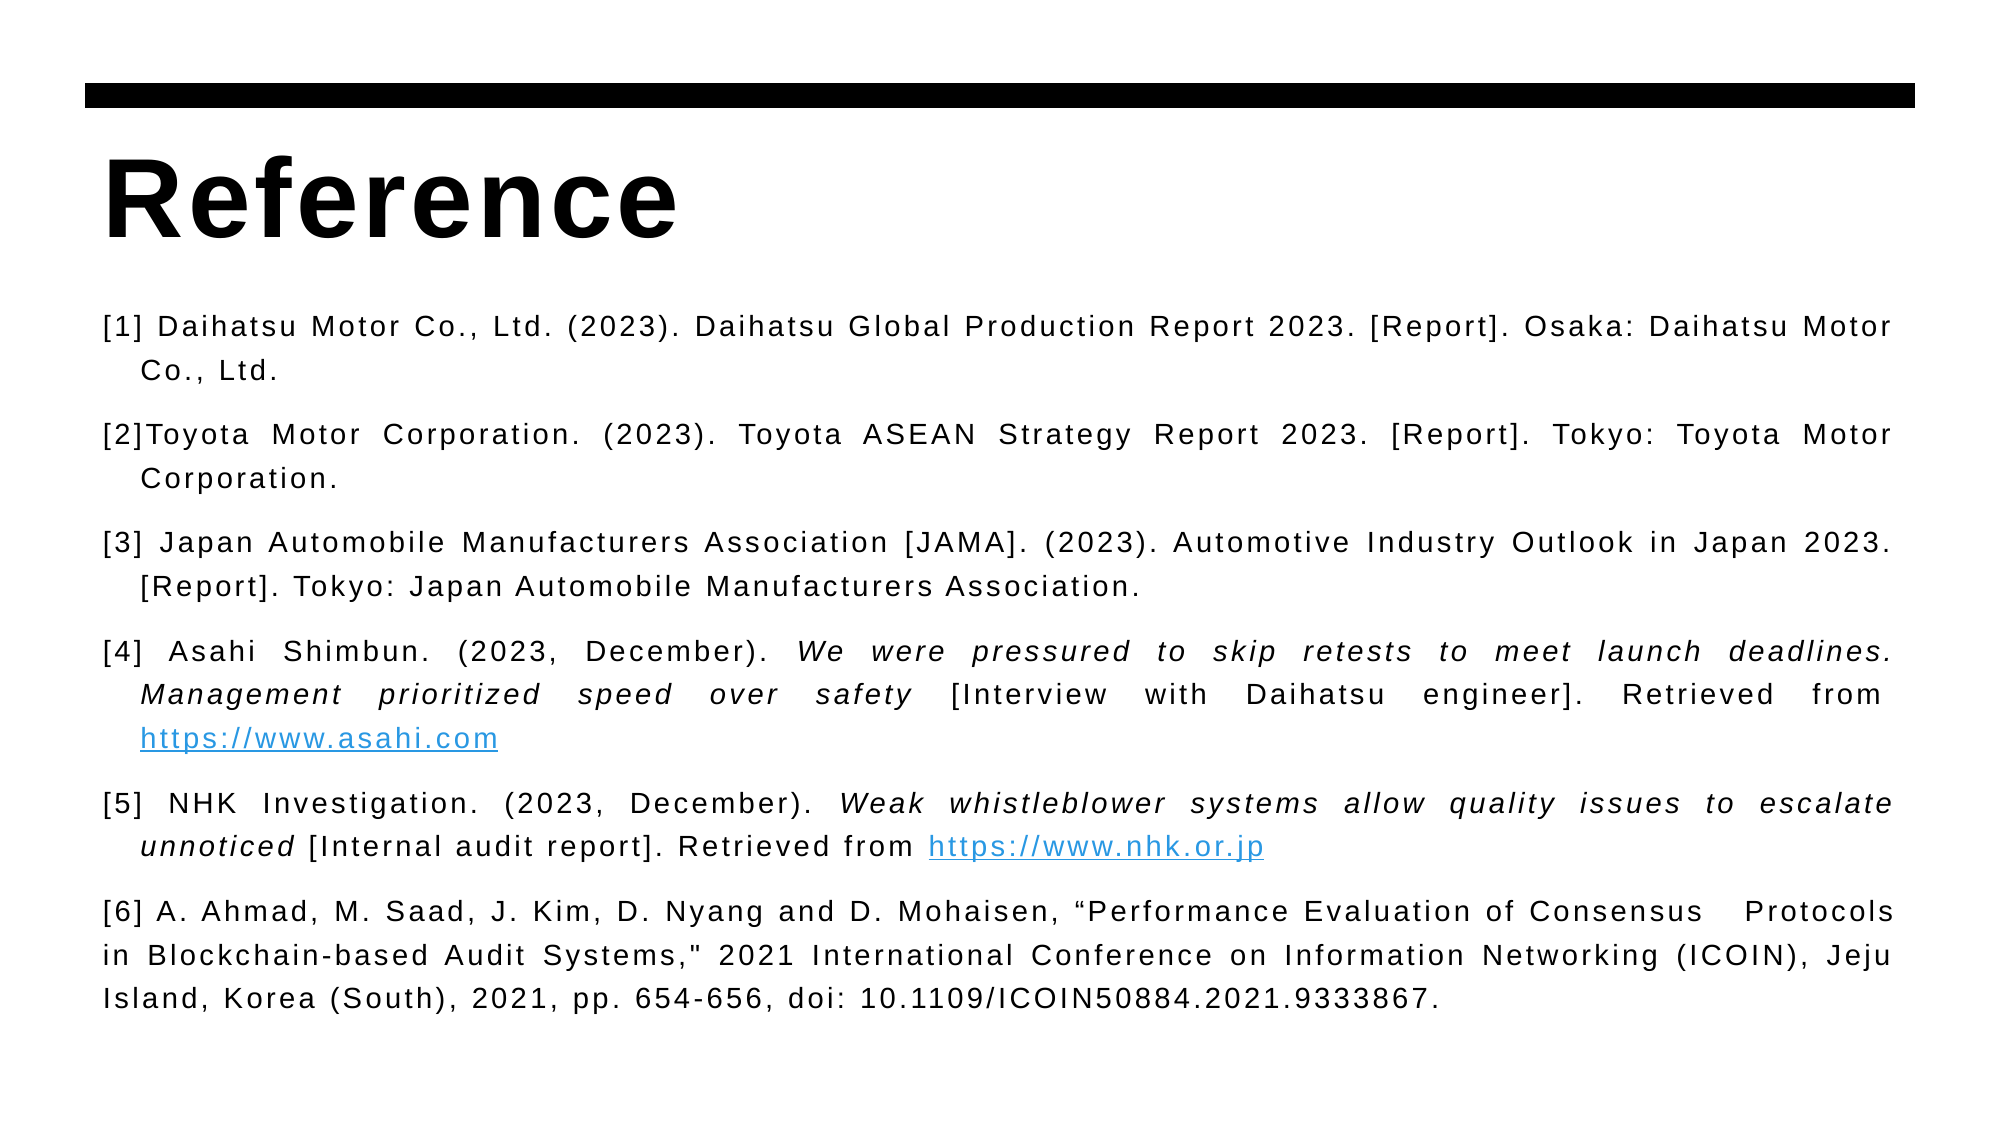

# Reference
[1] Daihatsu Motor Co., Ltd. (2023). Daihatsu Global Production Report 2023. [Report]. Osaka: Daihatsu Motor Co., Ltd.
[2]Toyota Motor Corporation. (2023). Toyota ASEAN Strategy Report 2023. [Report]. Tokyo: Toyota Motor Corporation.
[3] Japan Automobile Manufacturers Association [JAMA]. (2023). Automotive Industry Outlook in Japan 2023. [Report]. Tokyo: Japan Automobile Manufacturers Association.
[4] Asahi Shimbun. (2023, December). We were pressured to skip retests to meet launch deadlines. Management prioritized speed over safety [Interview with Daihatsu engineer]. Retrieved from https://www.asahi.com
[5] NHK Investigation. (2023, December). Weak whistleblower systems allow quality issues to escalate unnoticed [Internal audit report]. Retrieved from https://www.nhk.or.jp
[6] A. Ahmad, M. Saad, J. Kim, D. Nyang and D. Mohaisen, “Performance Evaluation of Consensus   Protocols in Blockchain-based Audit Systems," 2021 International Conference on Information Networking (ICOIN), Jeju Island, Korea (South), 2021, pp. 654-656, doi: 10.1109/ICOIN50884.2021.9333867.